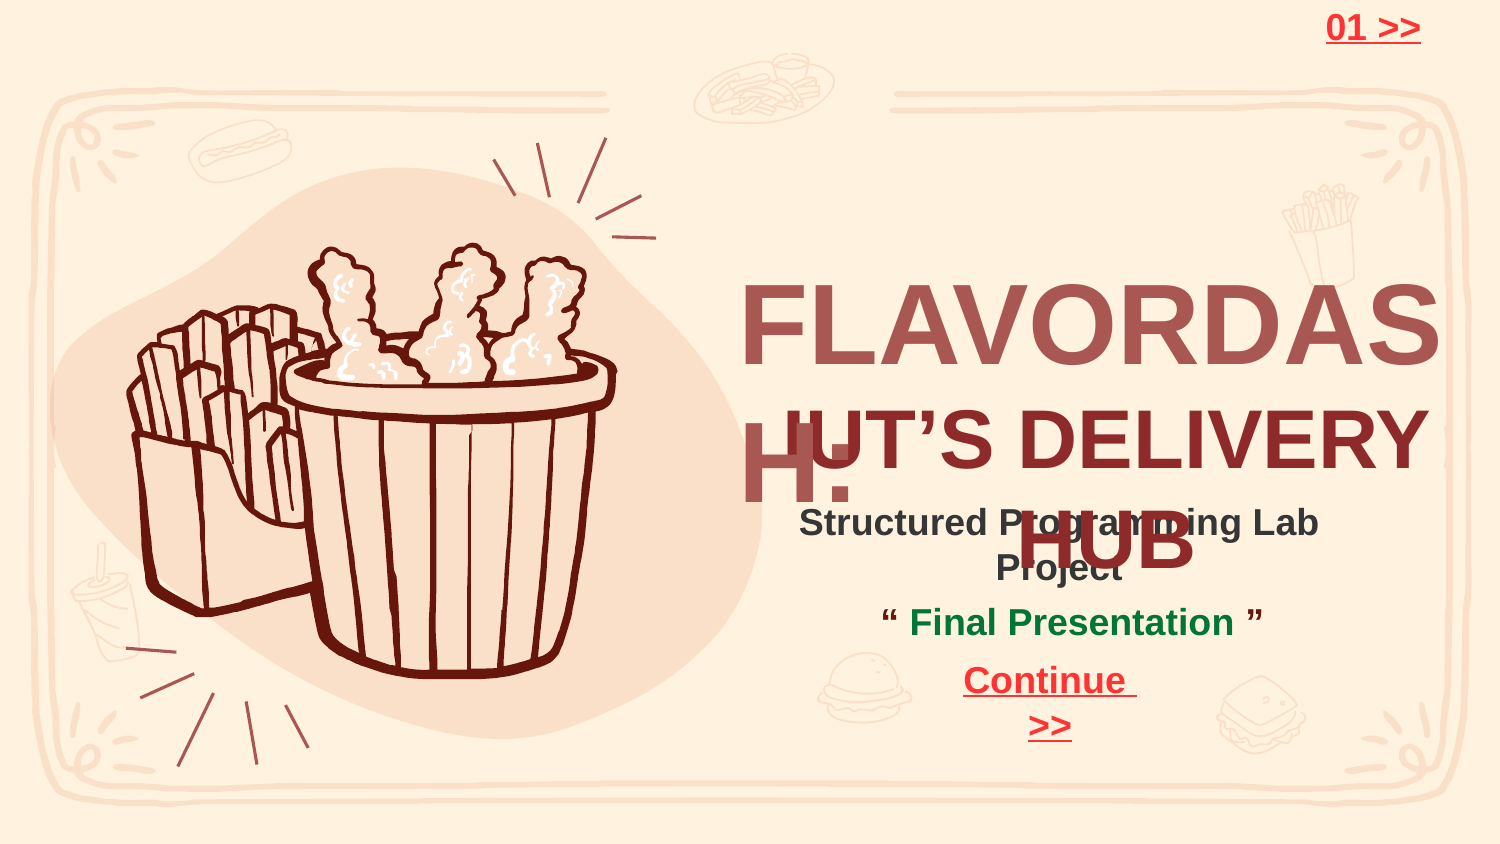

01 >>

FLAVORDASH:

IUT’S DELIVERY HUB
Structured Programming Lab Project
“ Final Presentation ”
# Continue >>